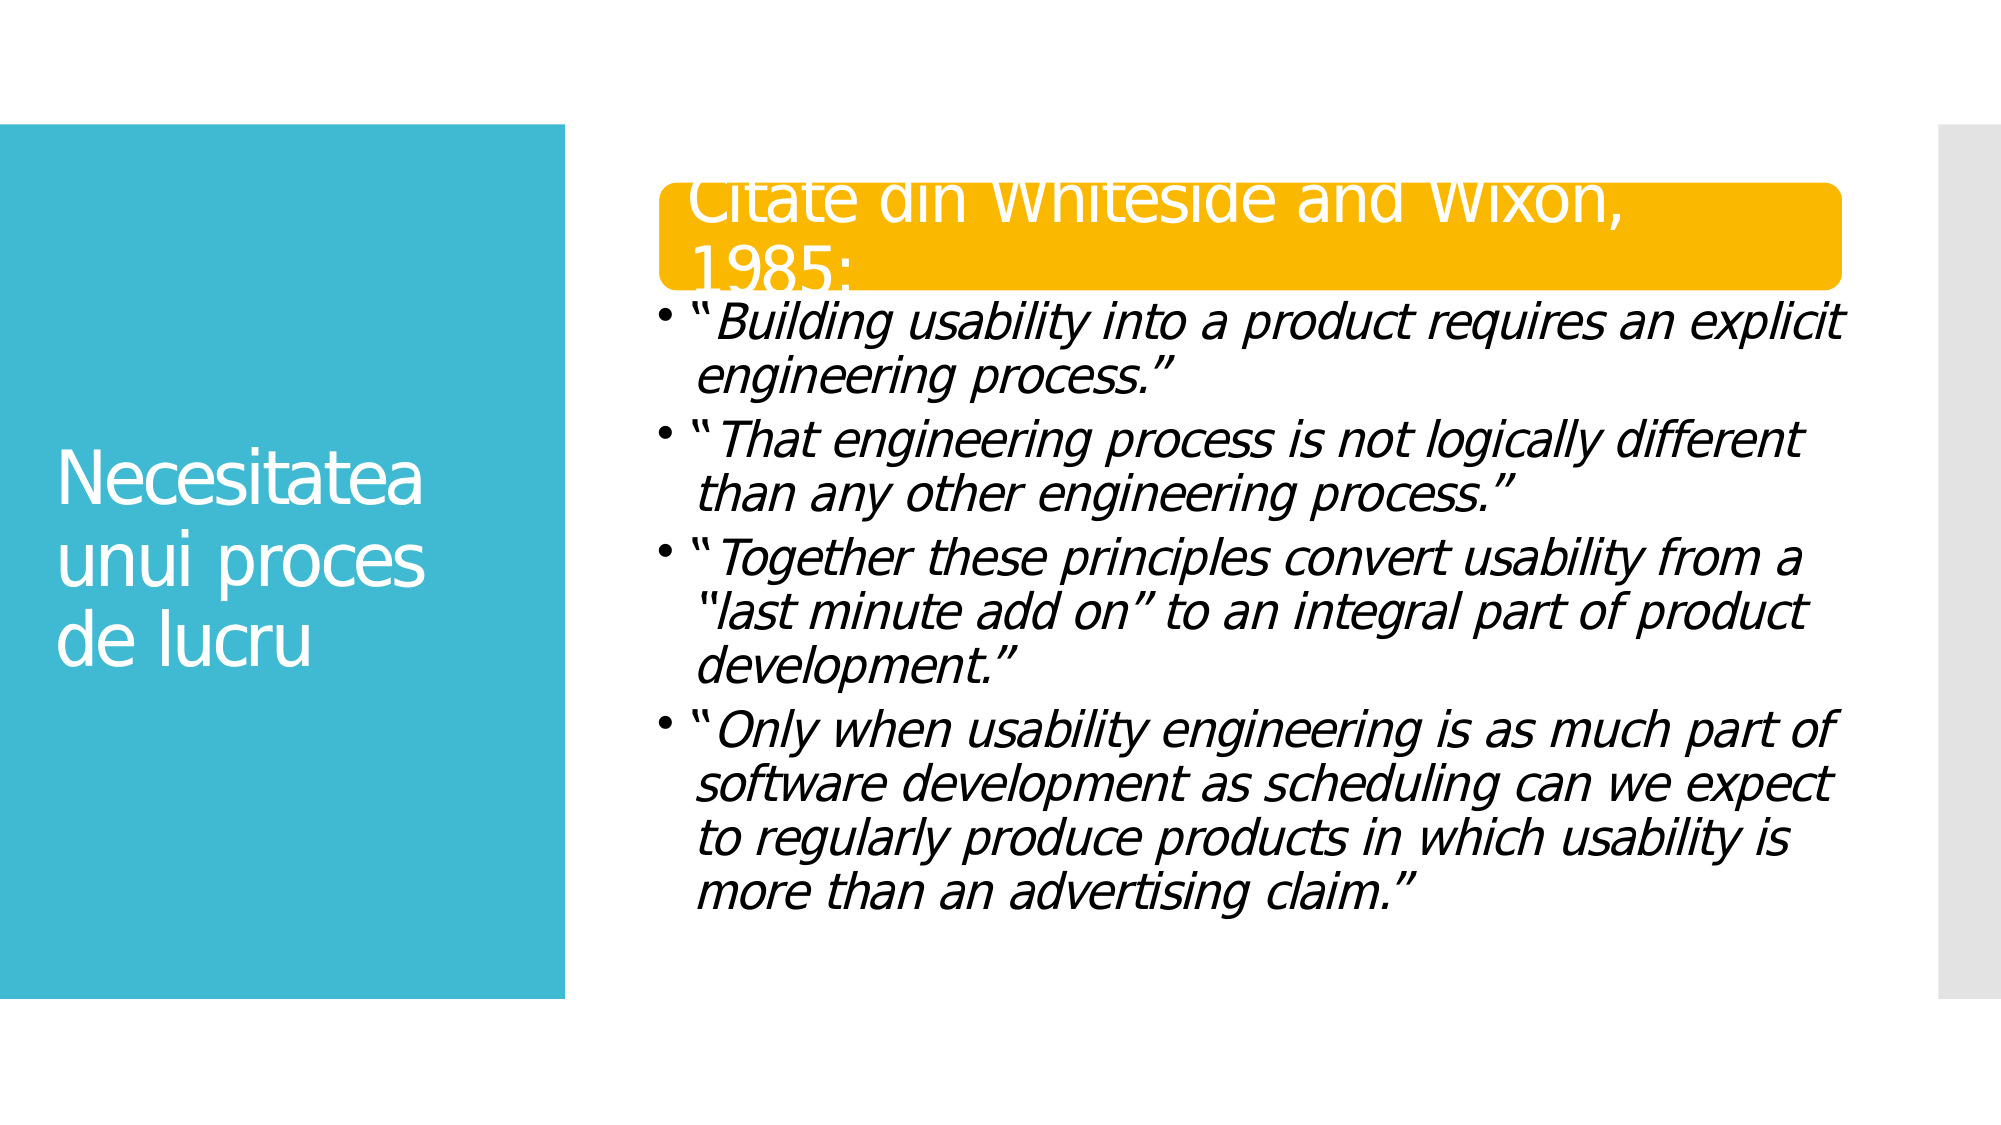

Citate din Whiteside and Wixon, 1985:
“Building usability into a product requires an explicit engineering process.”
“That engineering process is not logically different than any other engineering process.”
“Together these principles convert usability from a “last minute add on” to an integral part of product development.”
“Only when usability engineering is as much part of software development as scheduling can we expect to regularly produce products in which usability is more than an advertising claim.”
# Necesitatea unui proces de lucru